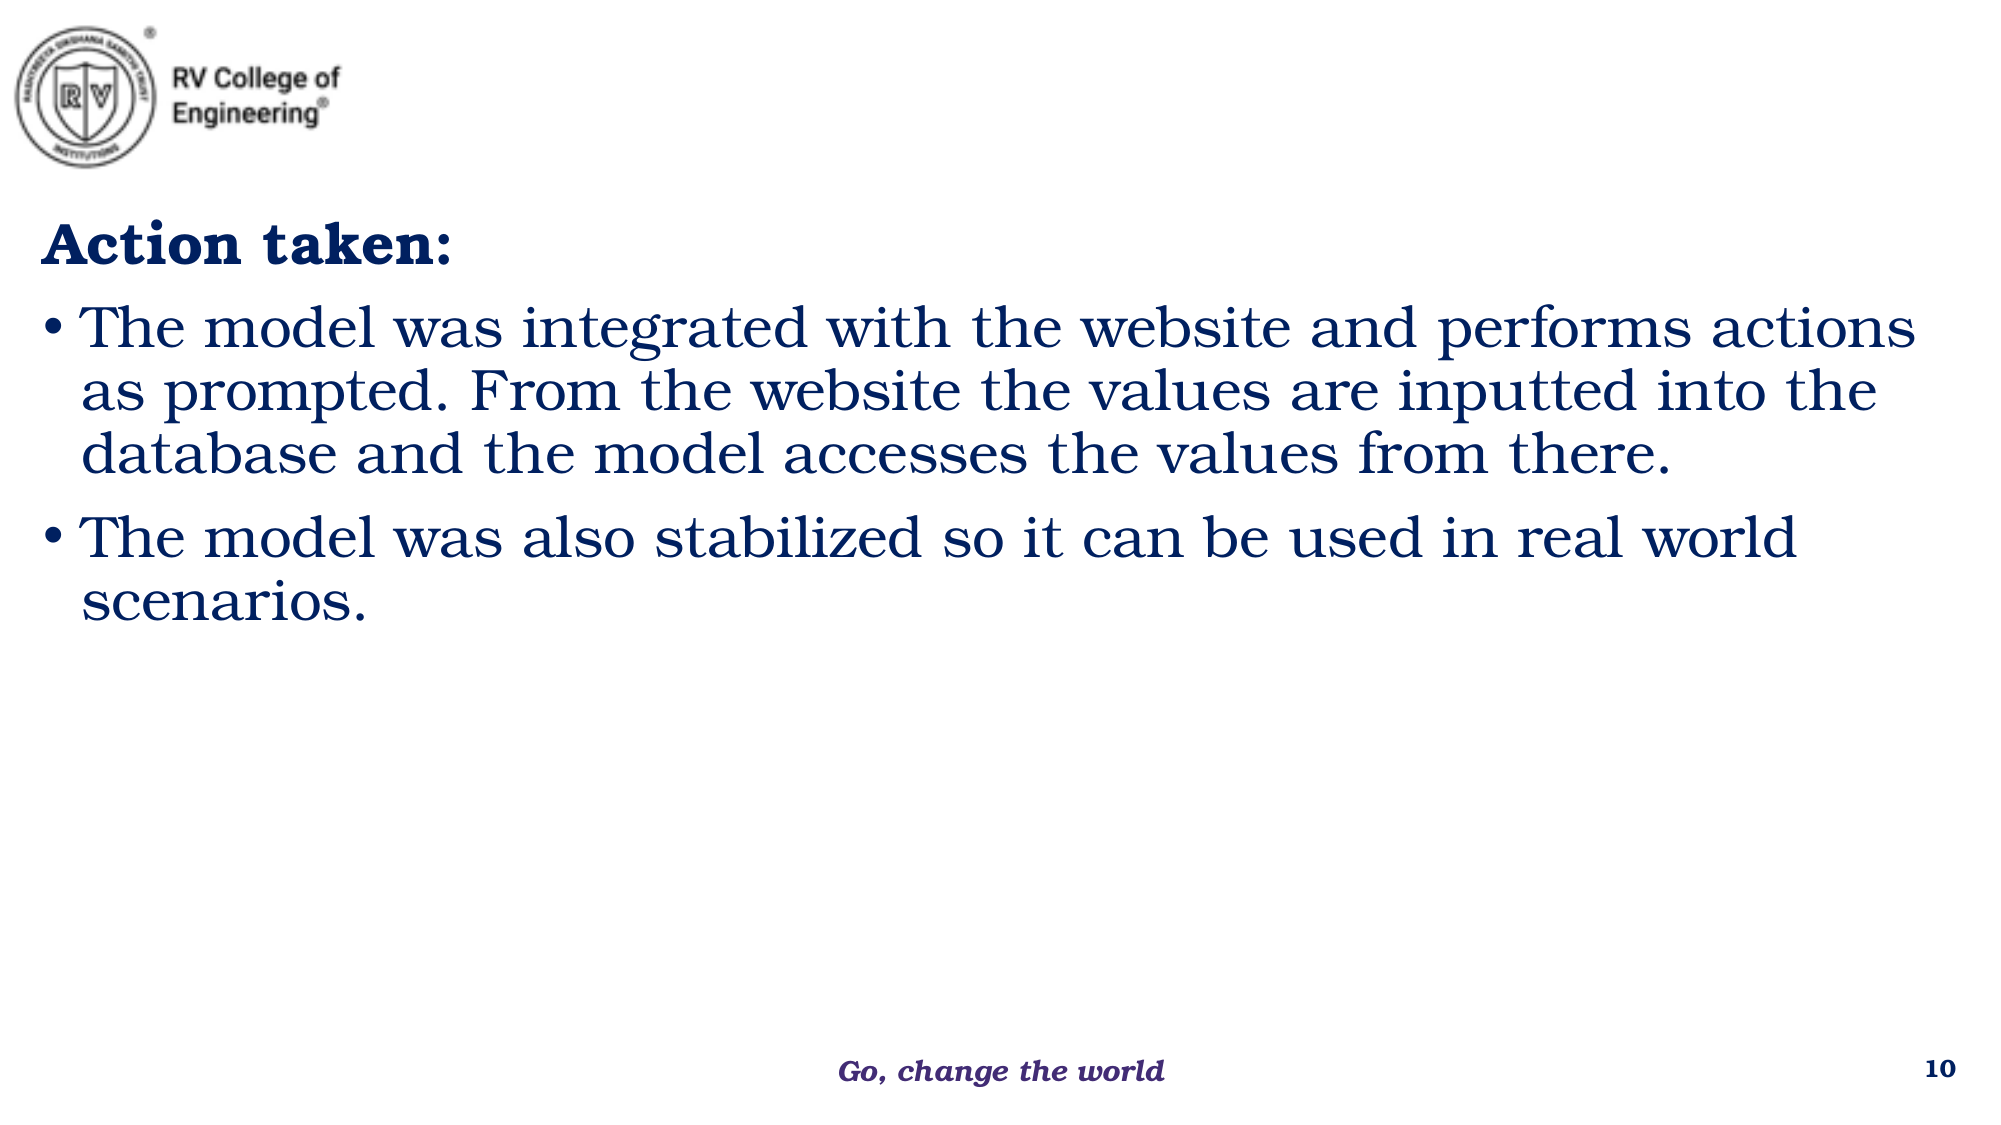

Action taken:
The model was integrated with the website and performs actions as prompted. From the website the values are inputted into the database and the model accesses the values from there.
The model was also stabilized so it can be used in real world scenarios.
10